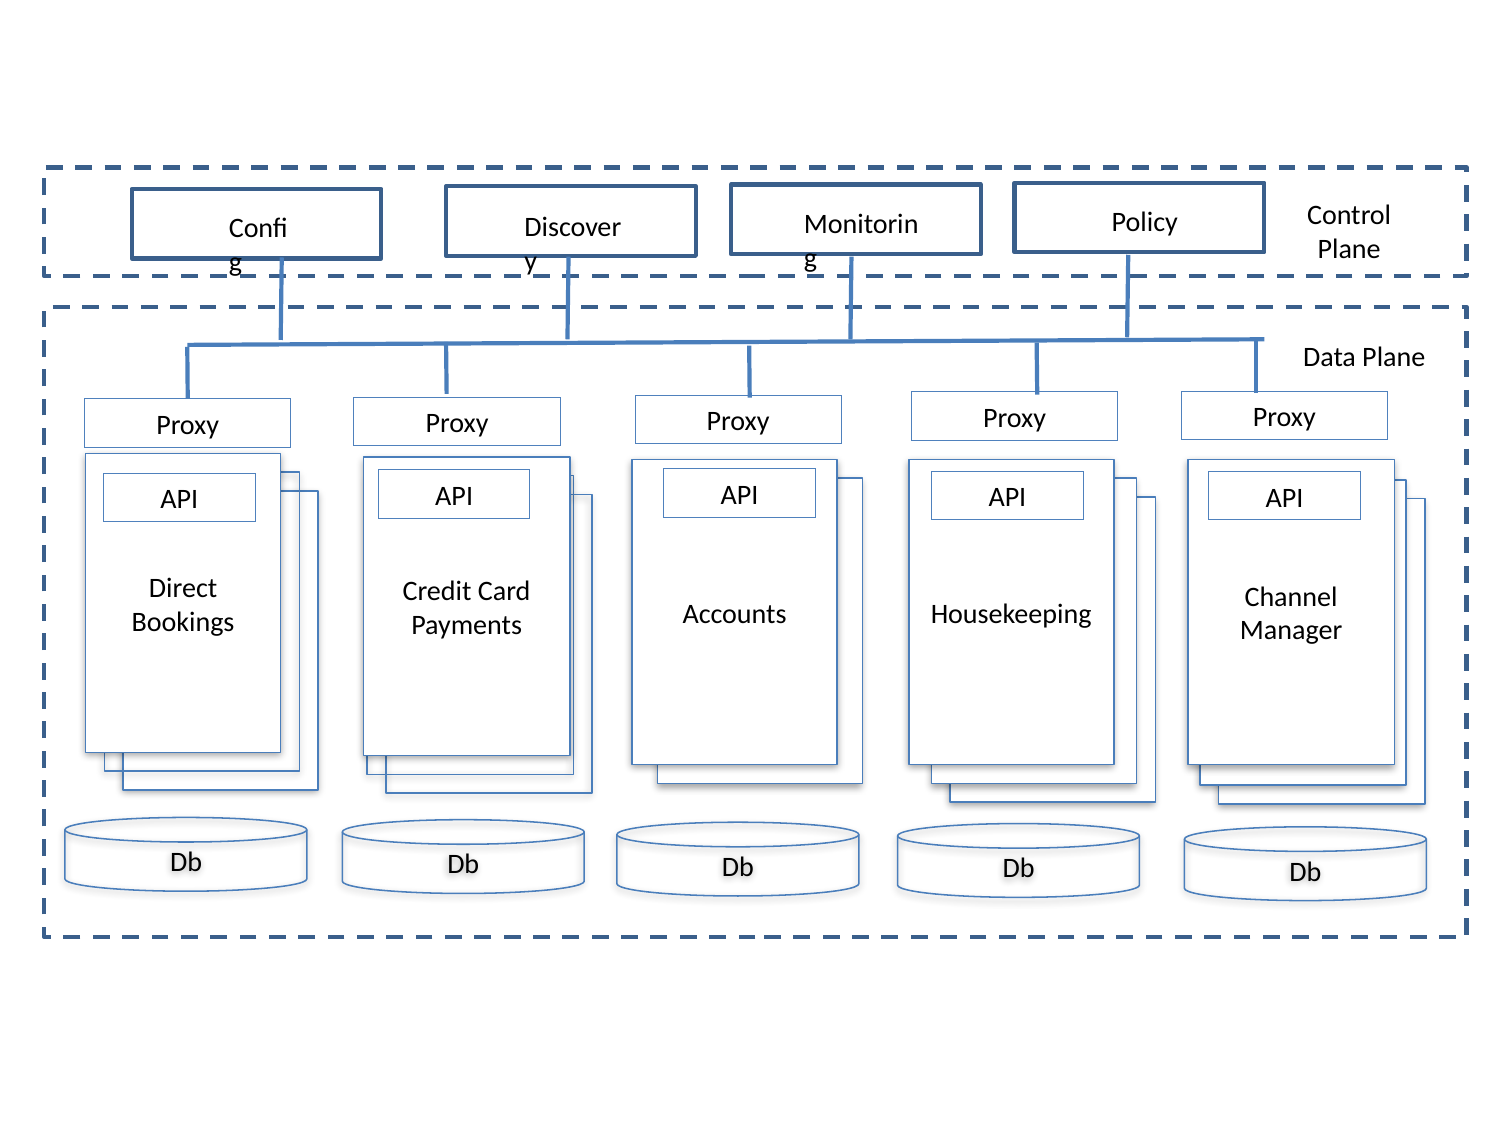

Control Plane

Policy
Monitoring
Discovery
Config

Data Plane
Proxy
Proxy
Proxy
Proxy
Proxy
Direct
Bookings
Credit Card
Payments
Channel Manager
Accounts
Housekeeping
API
API
API
API
Direct
Bookings
API
Credit Card
Payments

Housekeeping
Channel Manager
Direct
Bookings
Credit Card
Payments
Housekeeping
Channel Manager
Db
Db
Db
Db
Db